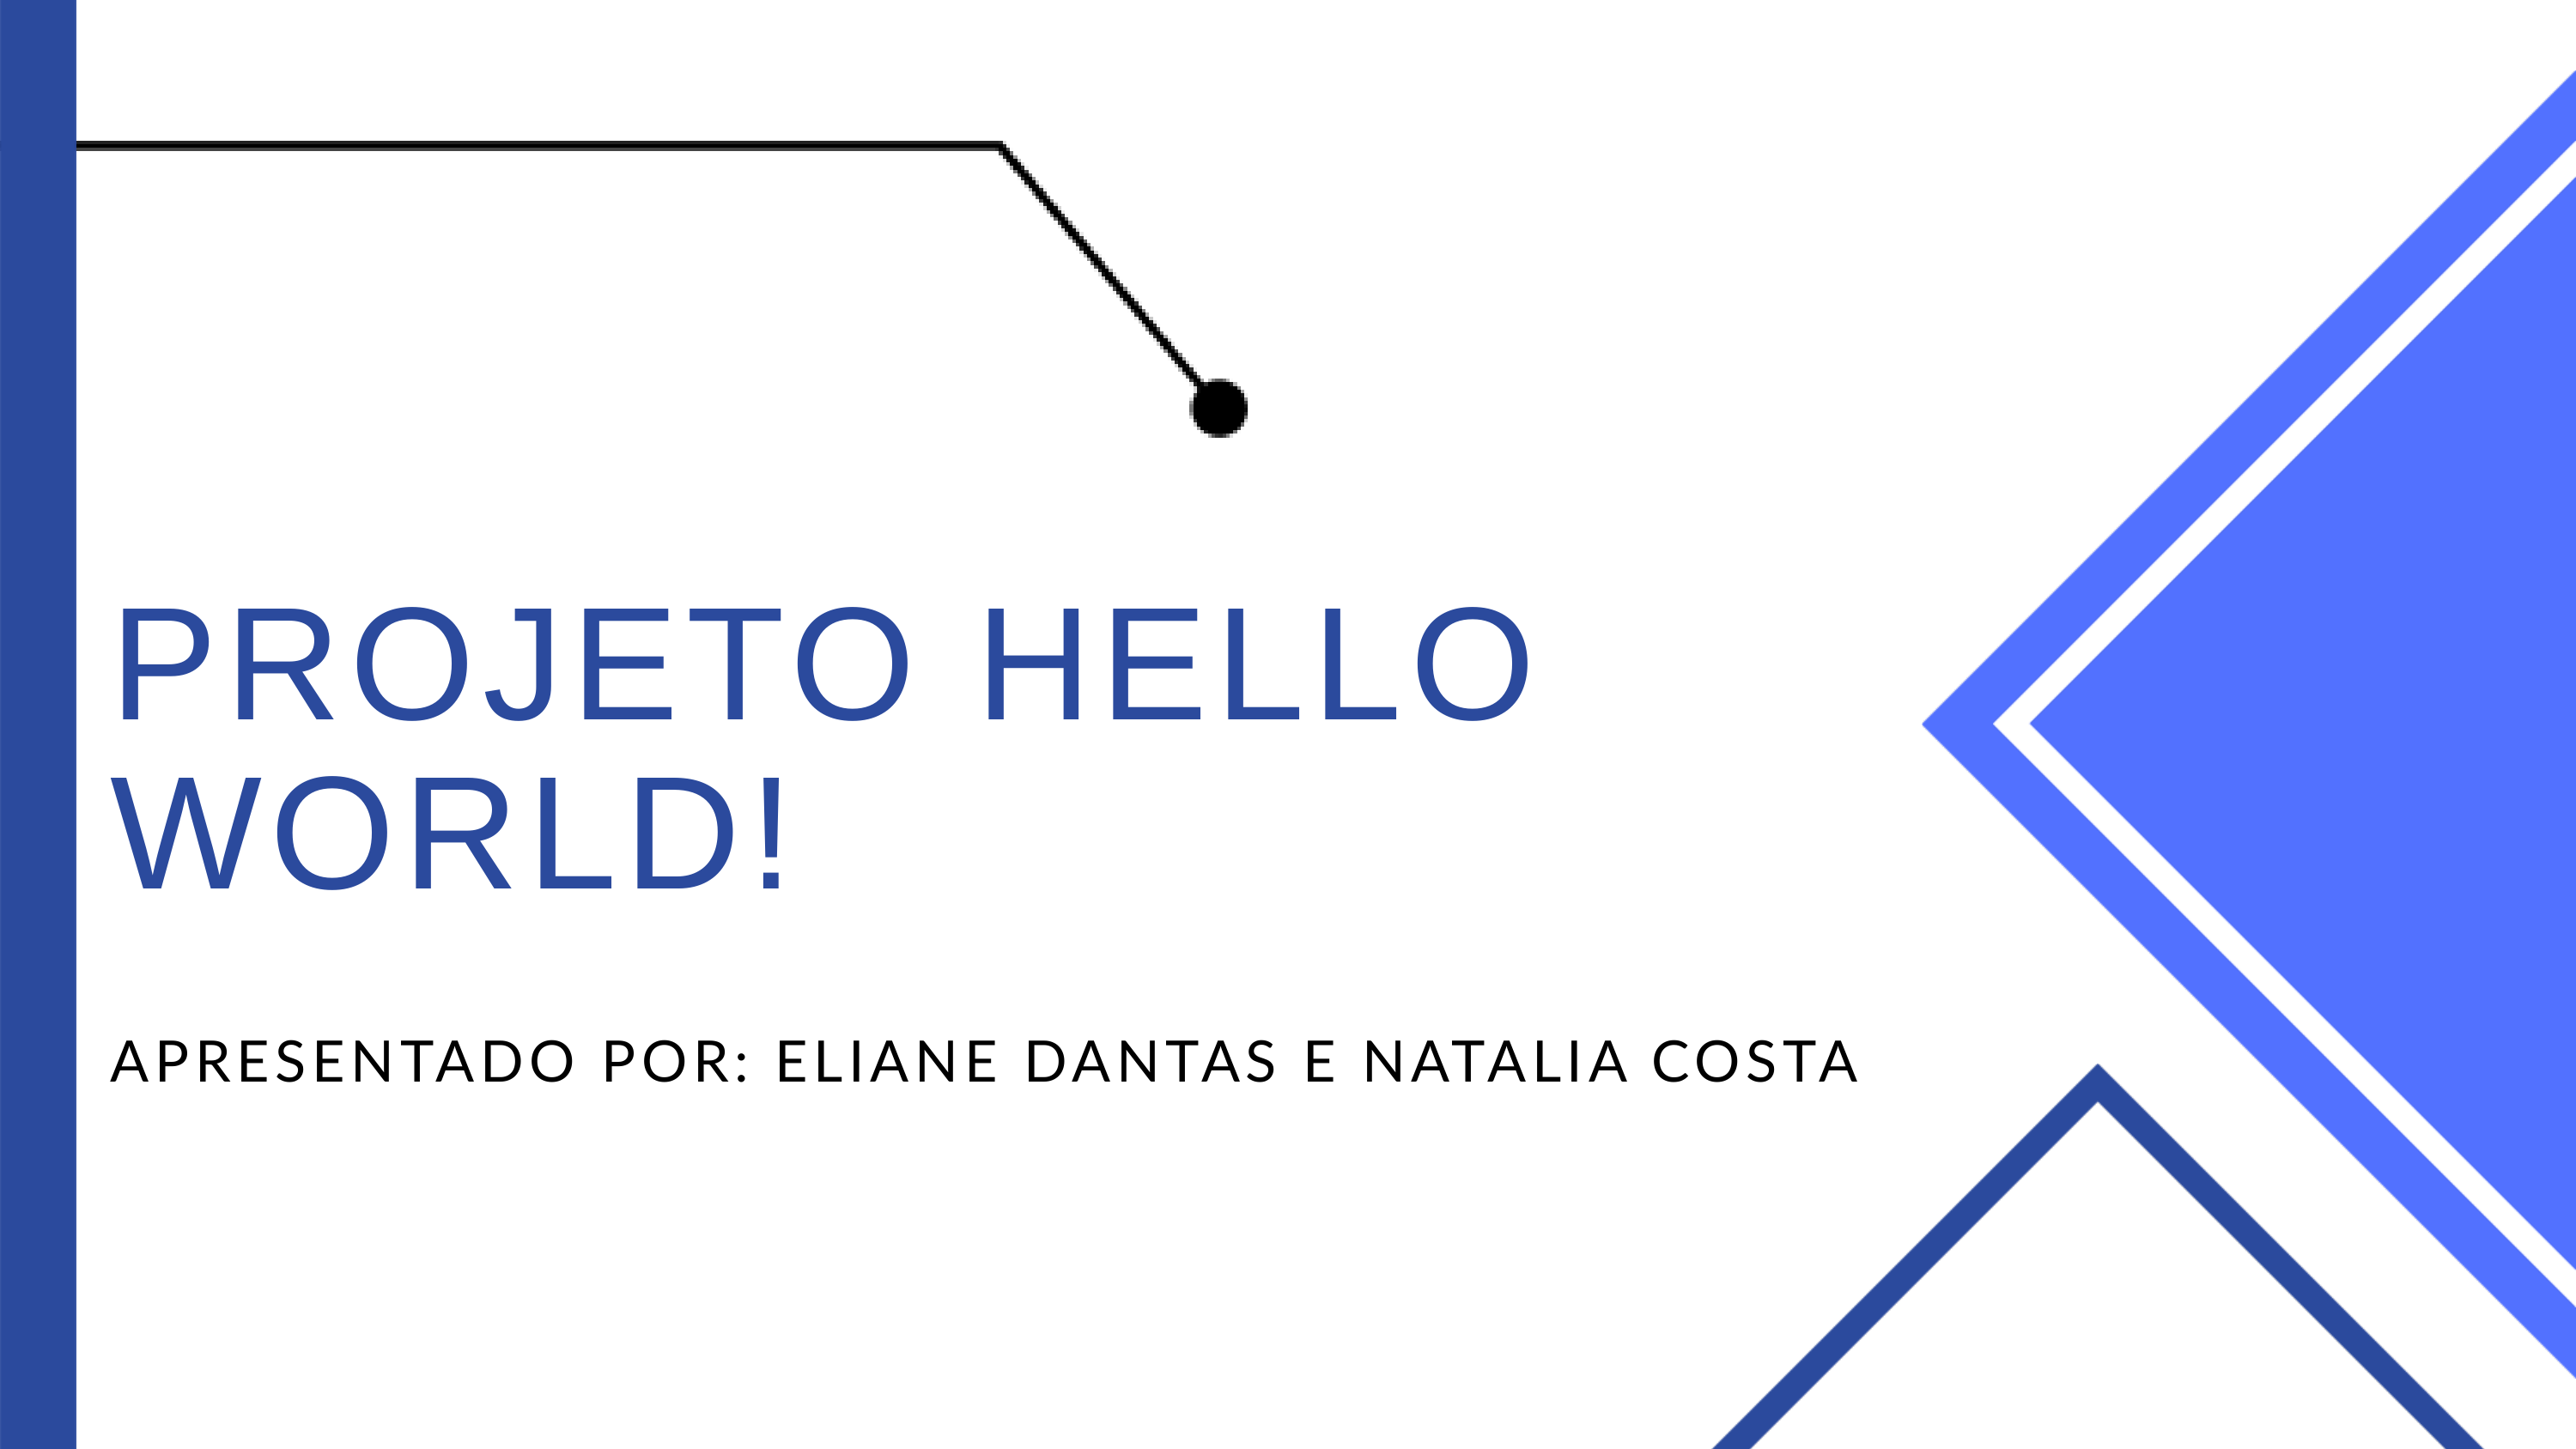

PROJETO HELLO WORLD!
APRESENTADO POR: ELIANE DANTAS E NATALIA COSTA